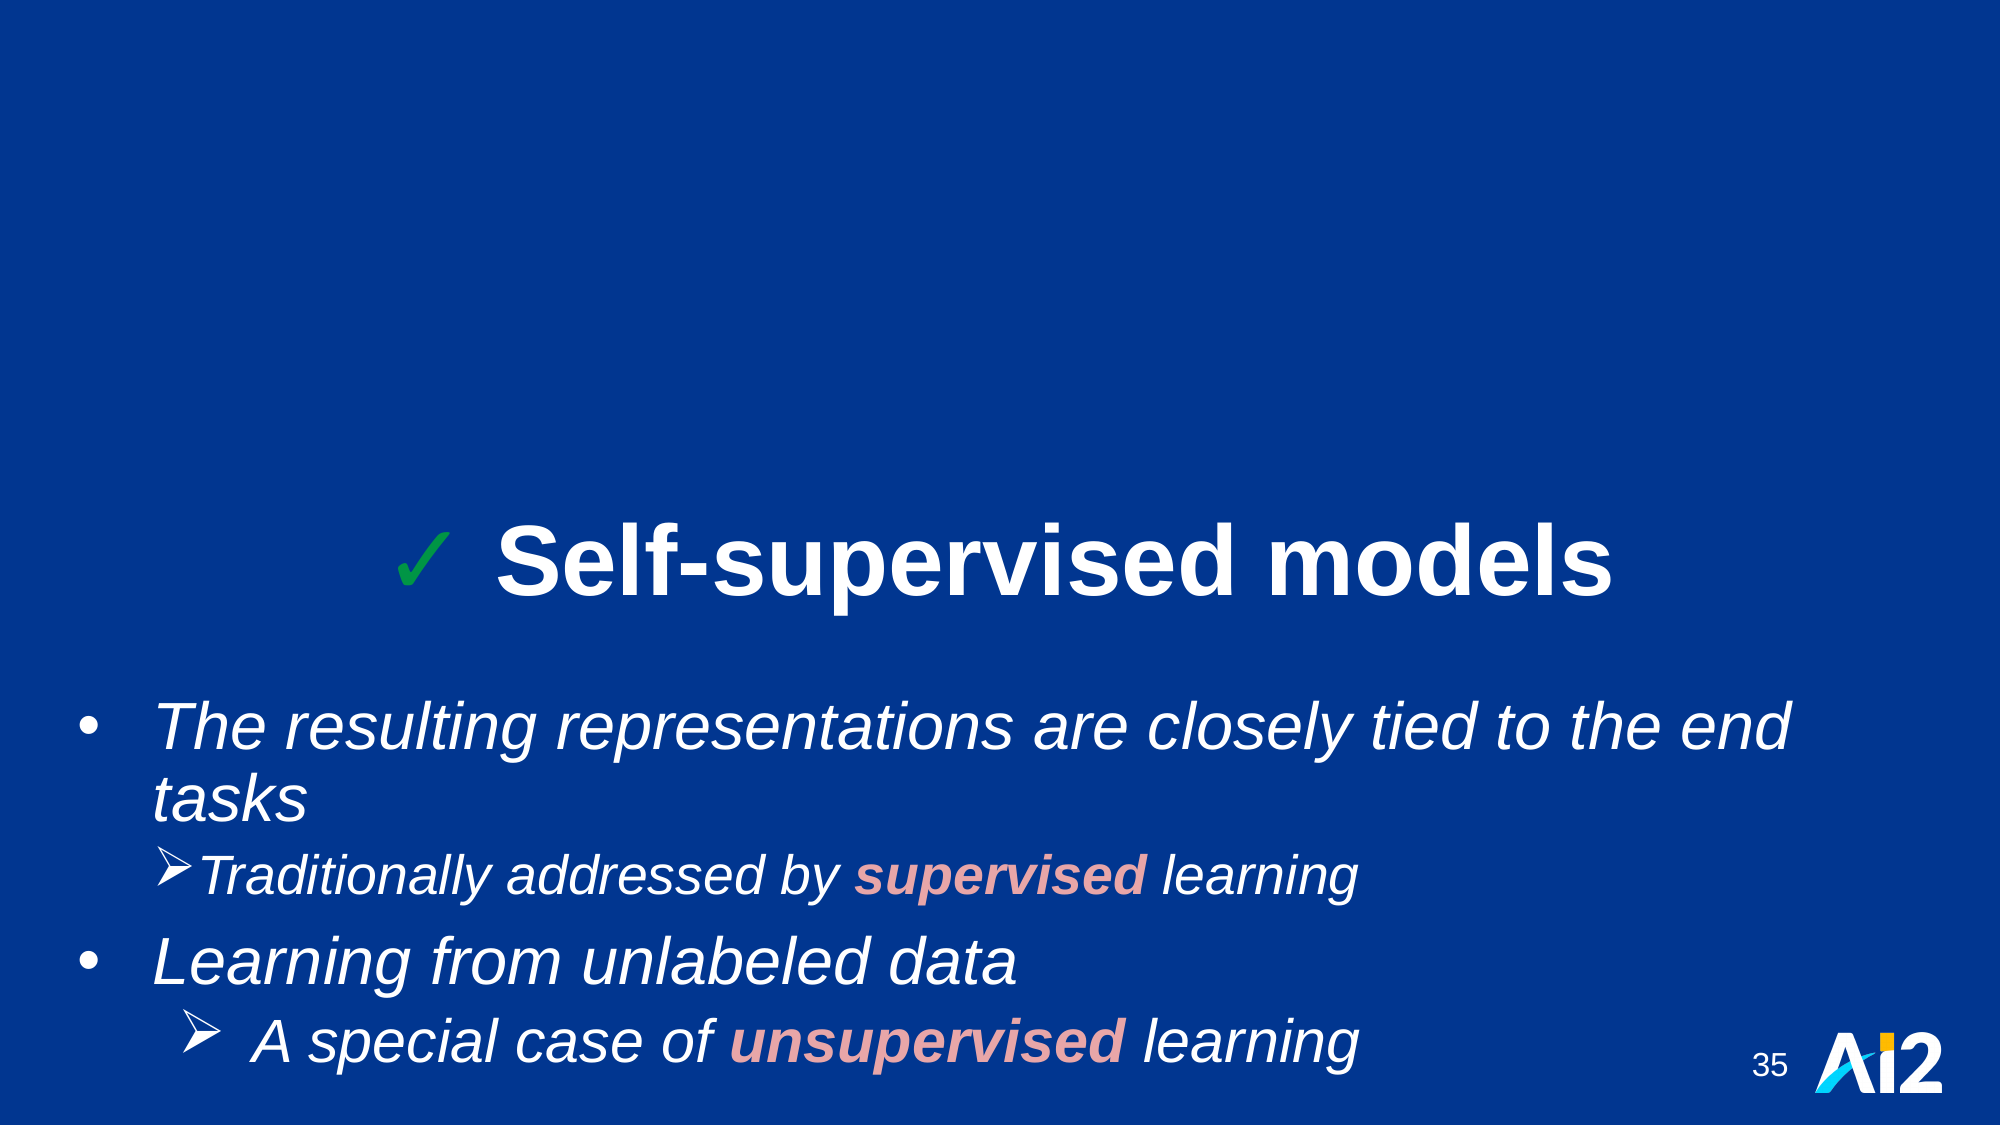

# ✓ Self-supervised models
The resulting representations are closely tied to the end tasks
Traditionally addressed by supervised learning
Learning from unlabeled data
A special case of unsupervised learning
35